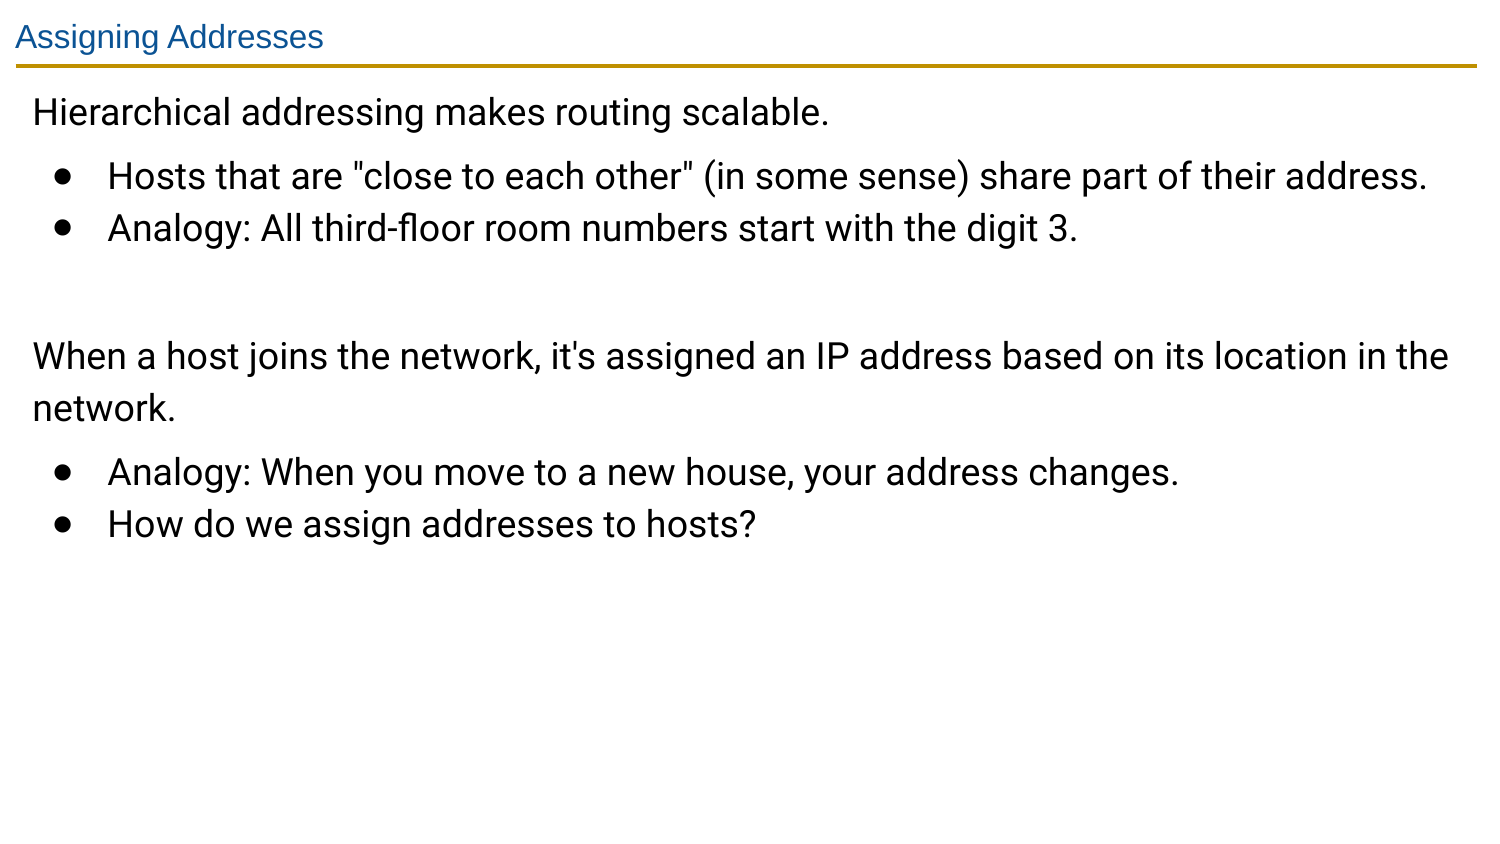

# Assigning Addresses
Hierarchical addressing makes routing scalable.
Hosts that are "close to each other" (in some sense) share part of their address.
Analogy: All third-floor room numbers start with the digit 3.

When a host joins the network, it's assigned an IP address based on its location in the network.
Analogy: When you move to a new house, your address changes.
How do we assign addresses to hosts?